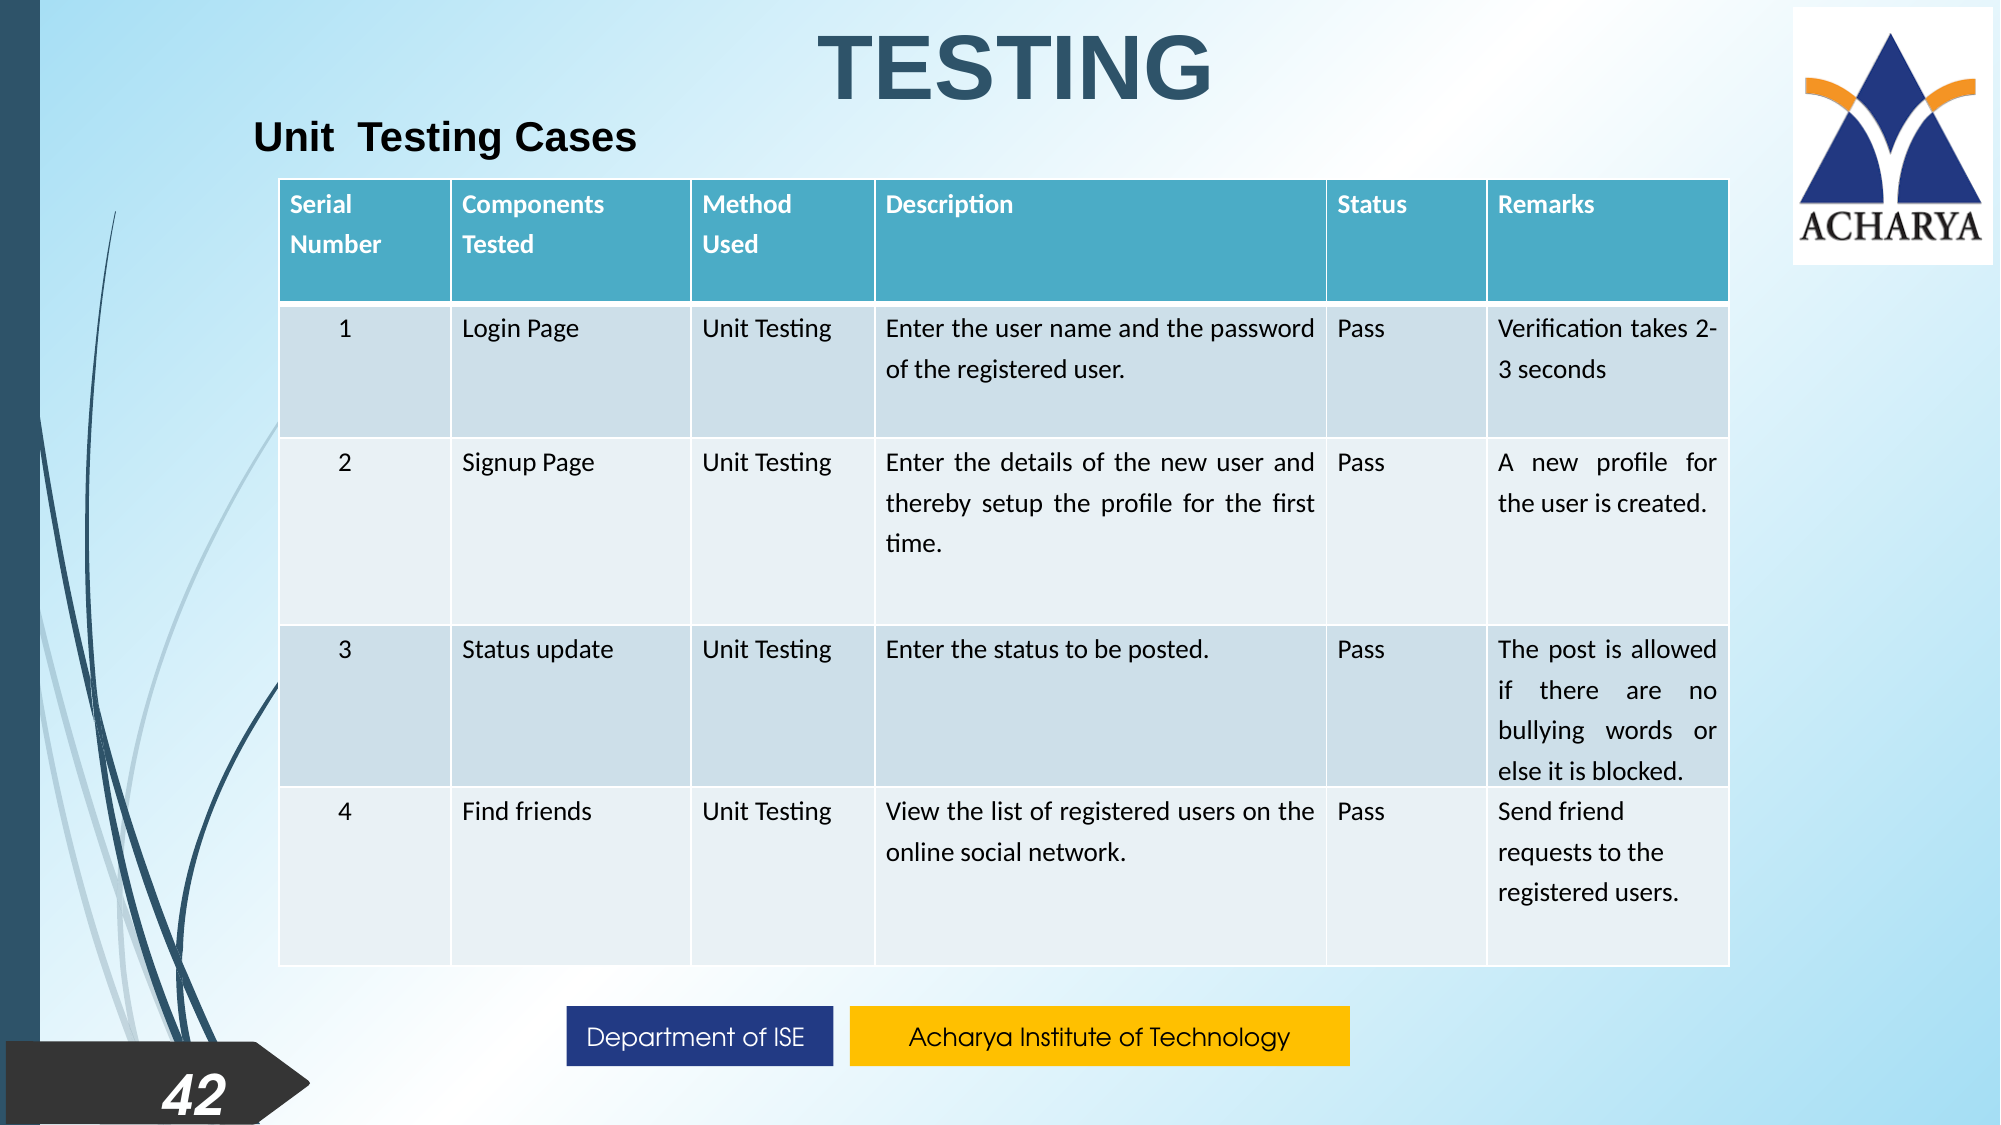

TESTING
Unit  Testing Cases
| Serial Number | Components Tested | Method Used | Description | Status | Remarks |
| --- | --- | --- | --- | --- | --- |
| 1 | Login Page | Unit Testing | Enter the user name and the password of the registered user. | Pass | Verification takes 2-3 seconds |
| 2 | Signup Page | Unit Testing | Enter the details of the new user and thereby setup the profile for the first time. | Pass | A new profile for the user is created. |
| 3 | Status update | Unit Testing | Enter the status to be posted. | Pass | The post is allowed if there are no bullying words or else it is blocked. |
| 4 | Find friends | Unit Testing | View the list of registered users on the online social network. | Pass | Send friend requests to the registered users. |
42